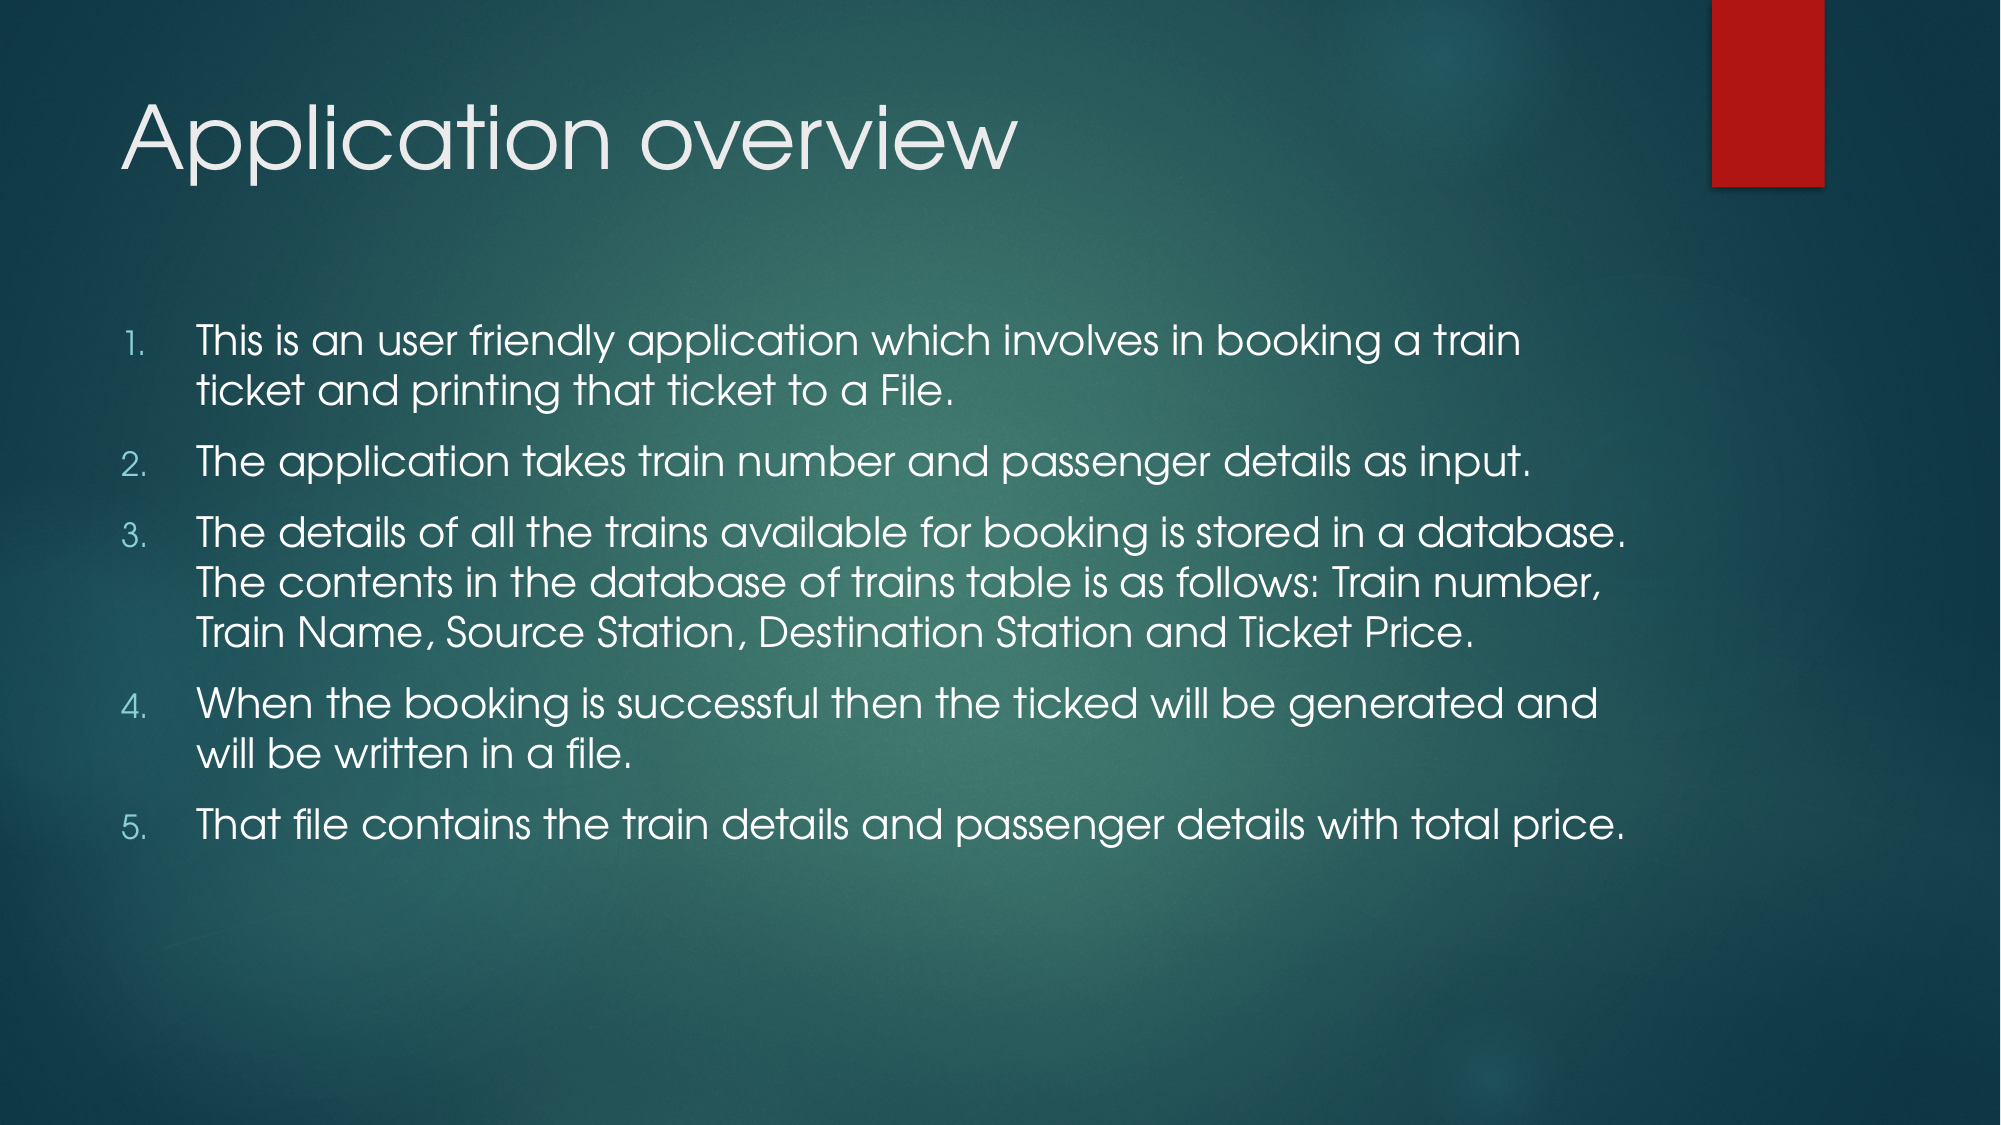

Application overview

This is an user friendly application which involves in booking a train ticket and printing that ticket to a File.
The application takes train number and passenger details as input.
The details of all the trains available for booking is stored in a database. The contents in the database of trains table is as follows: Train number, Train Name, Source Station, Destination Station and Ticket Price.
When the booking is successful then the ticked will be generated and will be written in a file.
That file contains the train details and passenger details with total price.